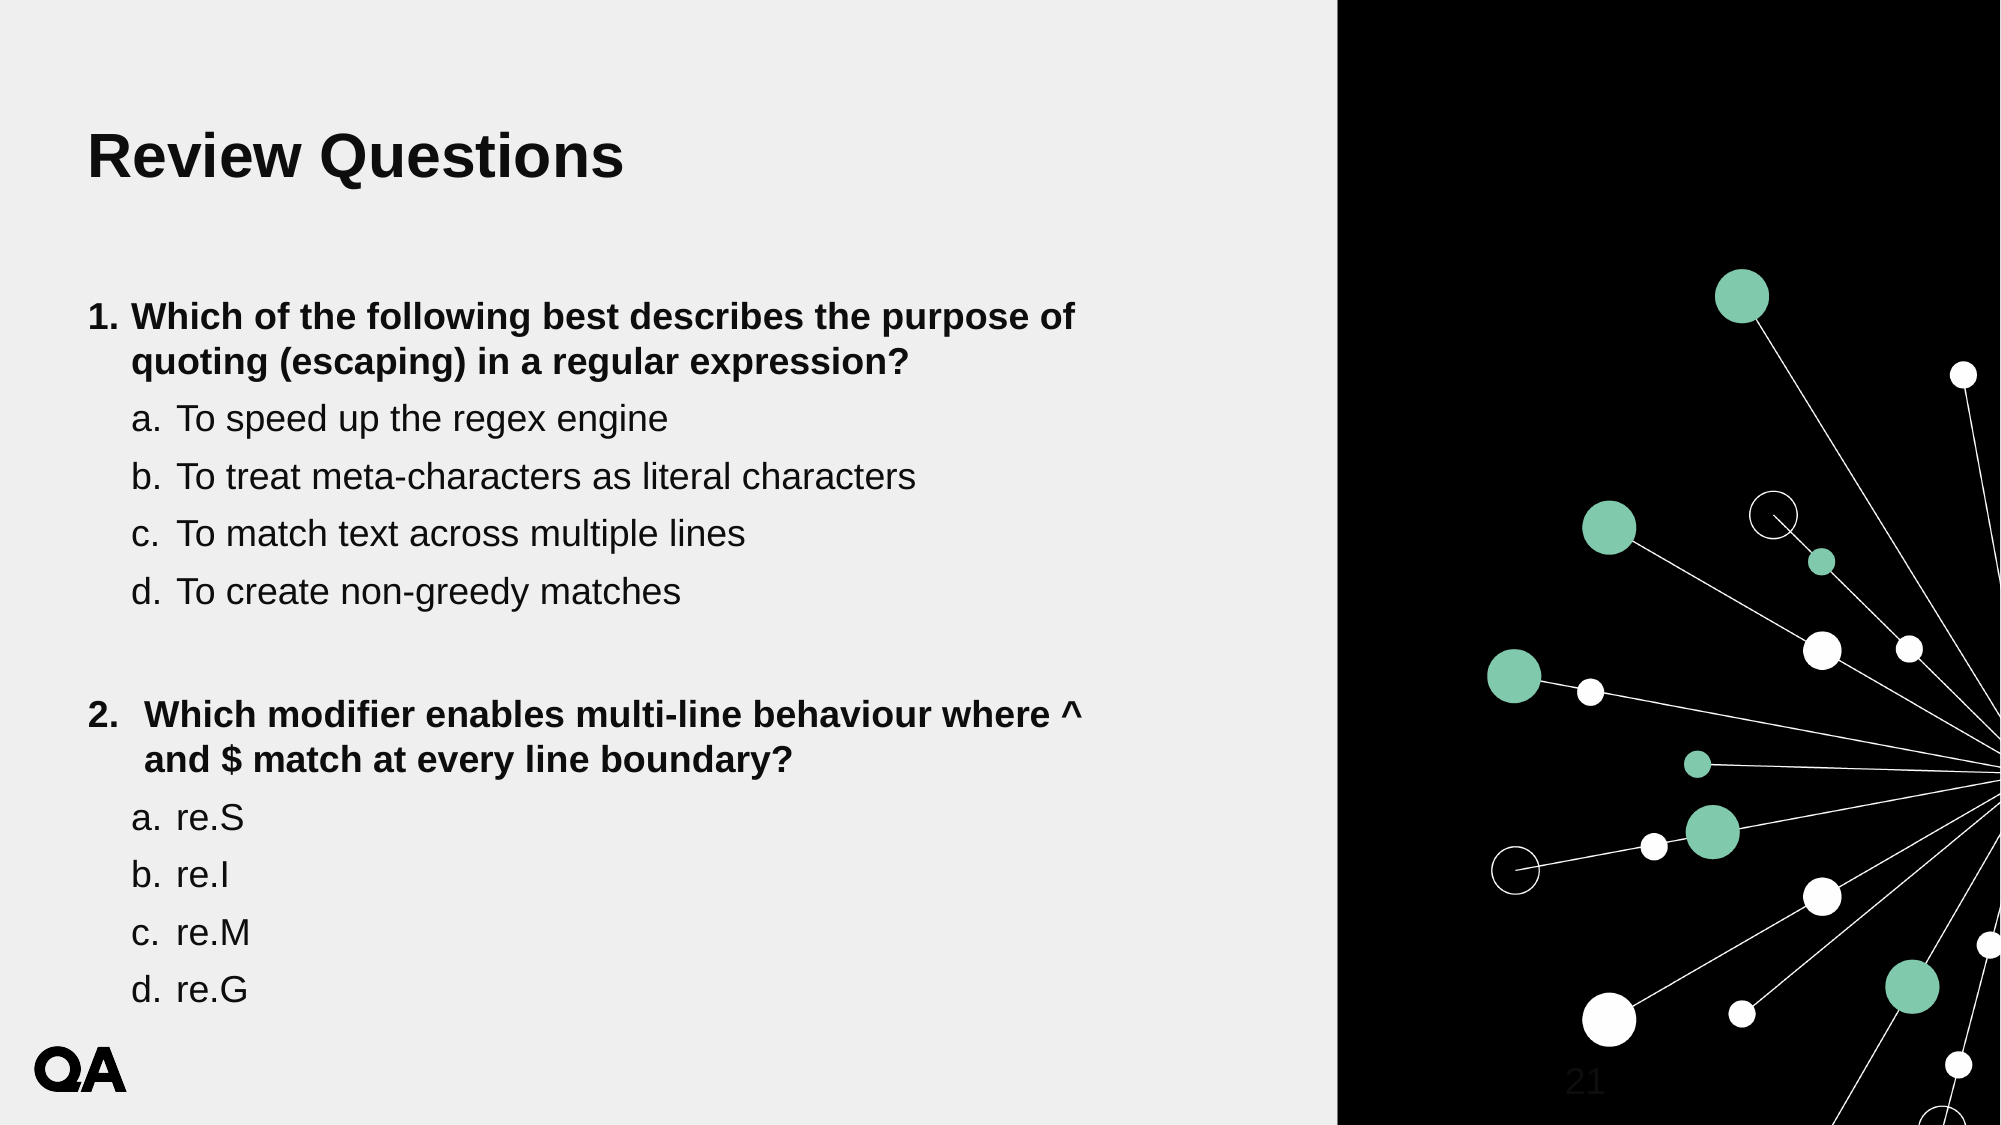

# Review Questions
Which of the following best describes the purpose of quoting (escaping) in a regular expression?
To speed up the regex engine
To treat meta-characters as literal characters
To match text across multiple lines
To create non-greedy matches

Which modifier enables multi-line behaviour where ^ and $ match at every line boundary?
re.S
re.I
re.M
re.G
21